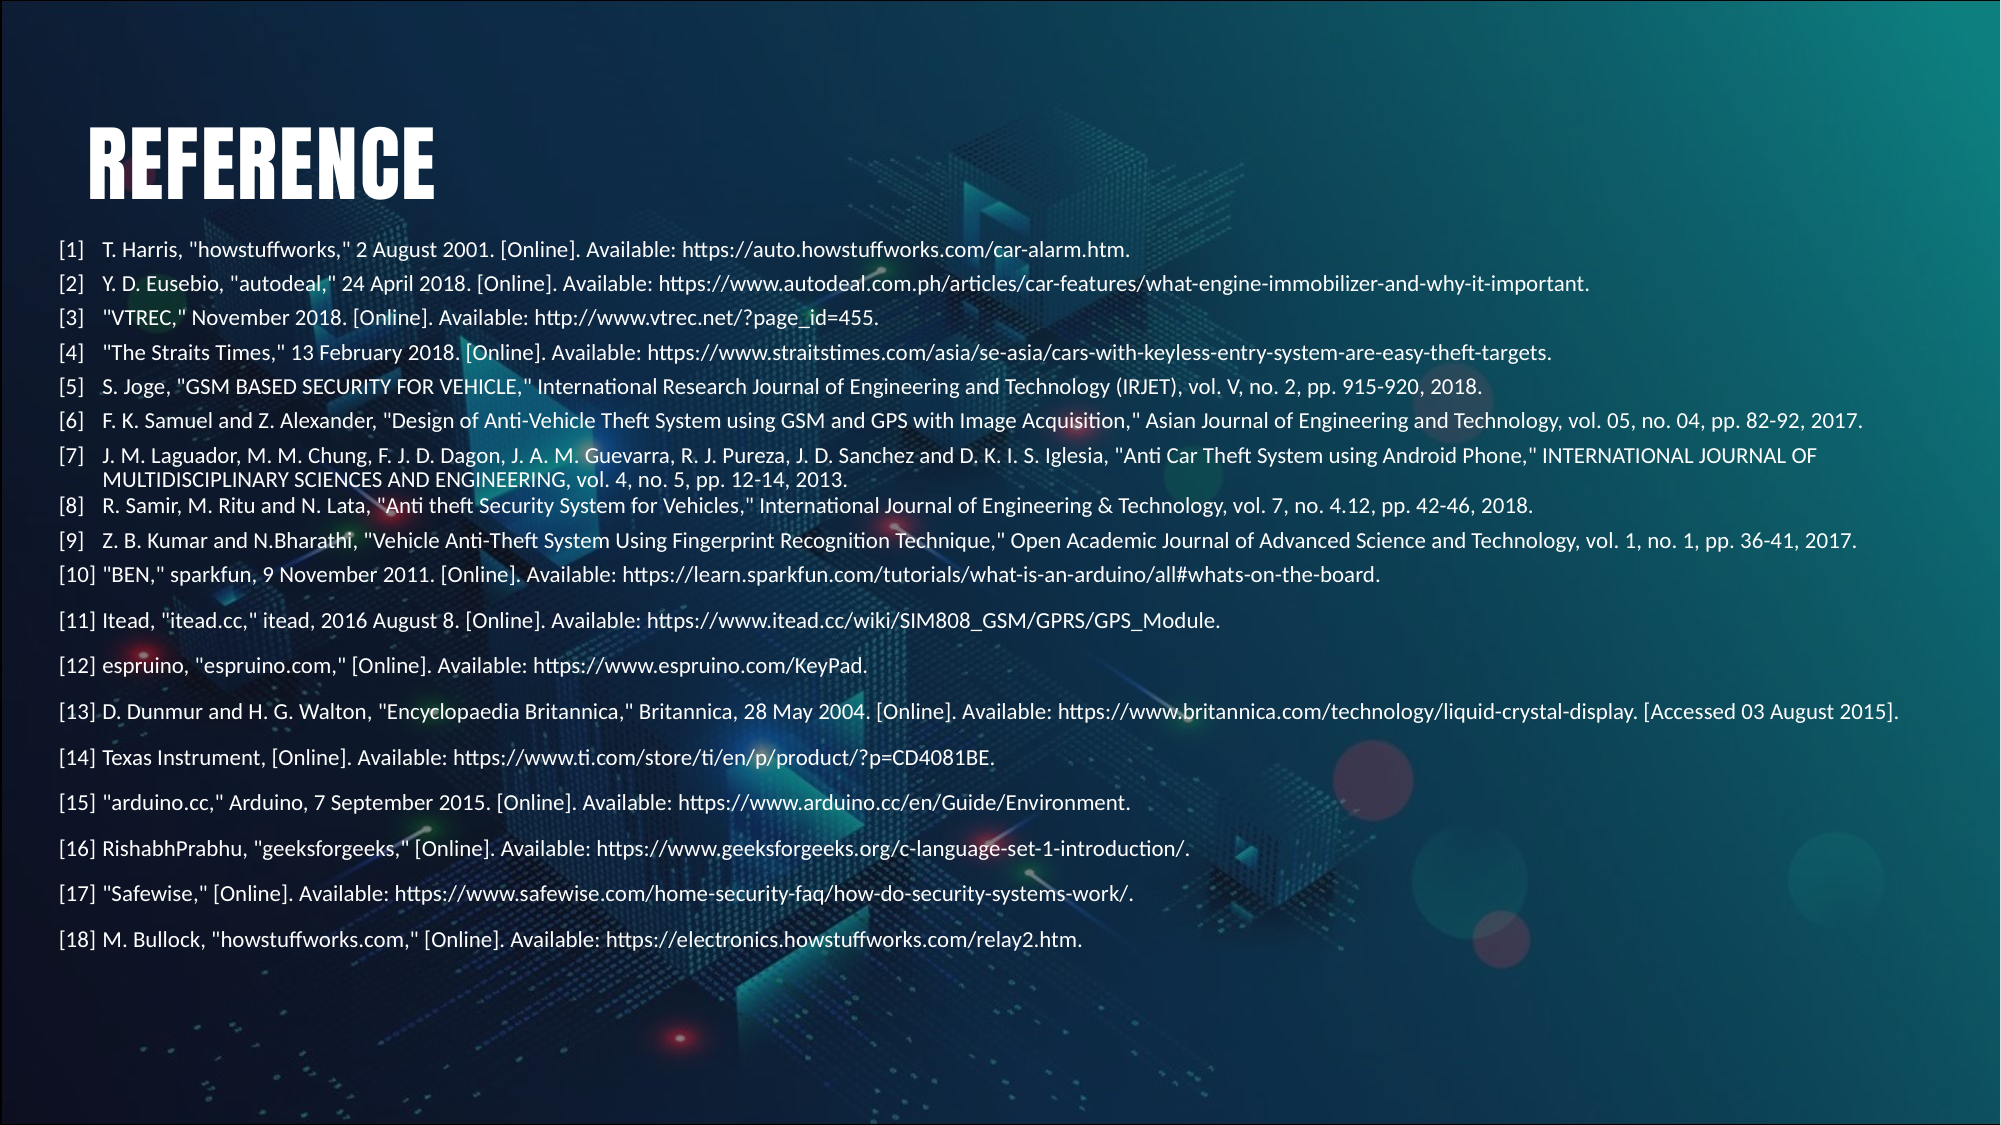

# REFERENCE
| [1] | T. Harris, "howstuffworks," 2 August 2001. [Online]. Available: https://auto.howstuffworks.com/car-alarm.htm. |
| --- | --- |
| [2] | Y. D. Eusebio, "autodeal," 24 April 2018. [Online]. Available: https://www.autodeal.com.ph/articles/car-features/what-engine-immobilizer-and-why-it-important. |
| [3] | "VTREC," November 2018. [Online]. Available: http://www.vtrec.net/?page\_id=455. |
| [4] | "The Straits Times," 13 February 2018. [Online]. Available: https://www.straitstimes.com/asia/se-asia/cars-with-keyless-entry-system-are-easy-theft-targets. |
| [5] | S. Joge, "GSM BASED SECURITY FOR VEHICLE," International Research Journal of Engineering and Technology (IRJET), vol. V, no. 2, pp. 915-920, 2018. |
| [6] | F. K. Samuel and Z. Alexander, "Design of Anti-Vehicle Theft System using GSM and GPS with Image Acquisition," Asian Journal of Engineering and Technology, vol. 05, no. 04, pp. 82-92, 2017. |
| [7] | J. M. Laguador, M. M. Chung, F. J. D. Dagon, J. A. M. Guevarra, R. J. Pureza, J. D. Sanchez and D. K. I. S. Iglesia, "Anti Car Theft System using Android Phone," INTERNATIONAL JOURNAL OF MULTIDISCIPLINARY SCIENCES AND ENGINEERING, vol. 4, no. 5, pp. 12-14, 2013. |
| [8] | R. Samir, M. Ritu and N. Lata, "Anti theft Security System for Vehicles," International Journal of Engineering & Technology, vol. 7, no. 4.12, pp. 42-46, 2018. |
| [9] | Z. B. Kumar and N.Bharathi, "Vehicle Anti-Theft System Using Fingerprint Recognition Technique," Open Academic Journal of Advanced Science and Technology, vol. 1, no. 1, pp. 36-41, 2017. |
| [10] | "BEN," sparkfun, 9 November 2011. [Online]. Available: https://learn.sparkfun.com/tutorials/what-is-an-arduino/all#whats-on-the-board. |
| [11] | Itead, "itead.cc," itead, 2016 August 8. [Online]. Available: https://www.itead.cc/wiki/SIM808\_GSM/GPRS/GPS\_Module. |
| [12] | espruino, "espruino.com," [Online]. Available: https://www.espruino.com/KeyPad. |
| [13] | D. Dunmur and H. G. Walton, "Encyclopaedia Britannica," Britannica, 28 May 2004. [Online]. Available: https://www.britannica.com/technology/liquid-crystal-display. [Accessed 03 August 2015]. |
| [14] | Texas Instrument, [Online]. Available: https://www.ti.com/store/ti/en/p/product/?p=CD4081BE. |
| [15] | "arduino.cc," Arduino, 7 September 2015. [Online]. Available: https://www.arduino.cc/en/Guide/Environment. |
| [16] | RishabhPrabhu, "geeksforgeeks," [Online]. Available: https://www.geeksforgeeks.org/c-language-set-1-introduction/. |
| [17] | "Safewise," [Online]. Available: https://www.safewise.com/home-security-faq/how-do-security-systems-work/. |
| [18] | M. Bullock, "howstuffworks.com," [Online]. Available: https://electronics.howstuffworks.com/relay2.htm. |